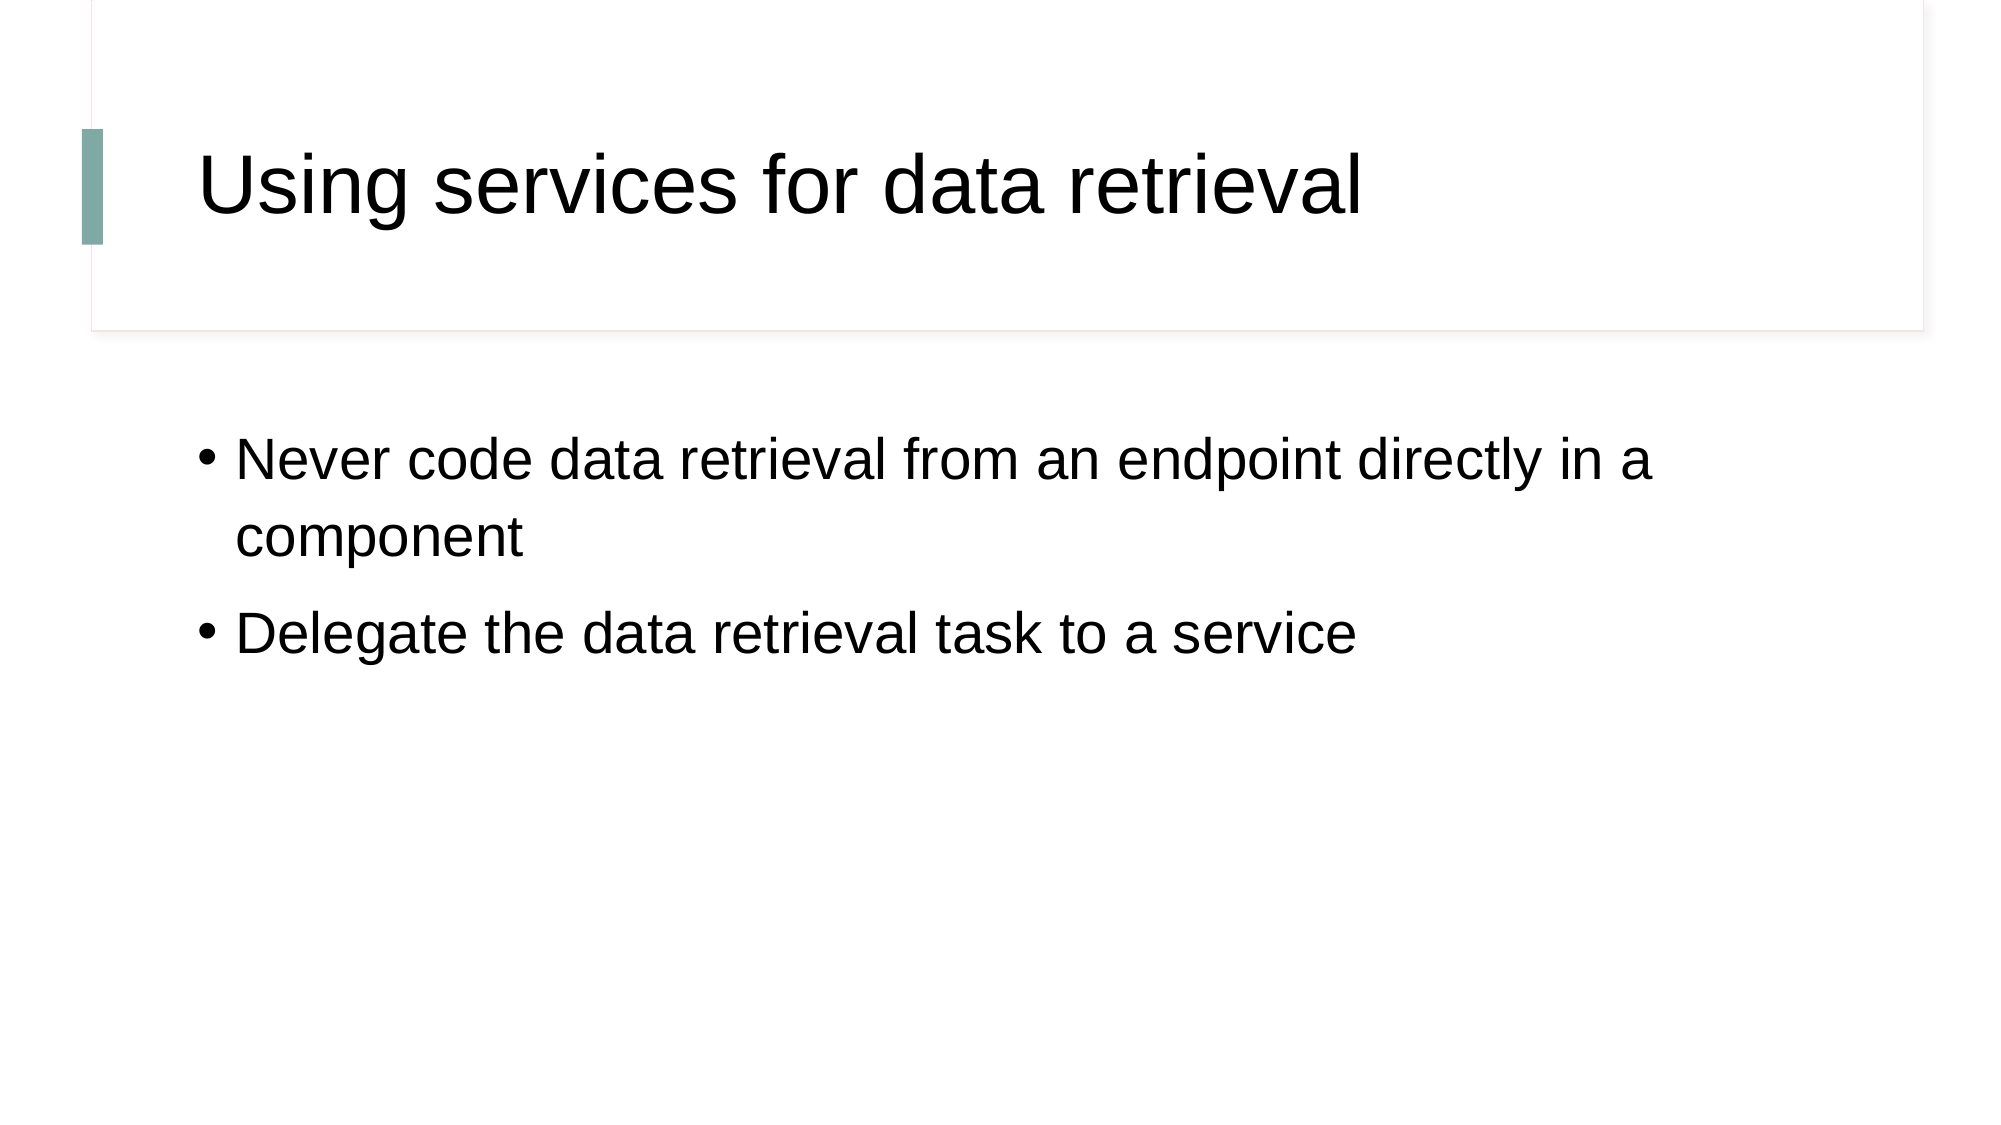

# Using services for data retrieval
Never code data retrieval from an endpoint directly in a component
Delegate the data retrieval task to a service